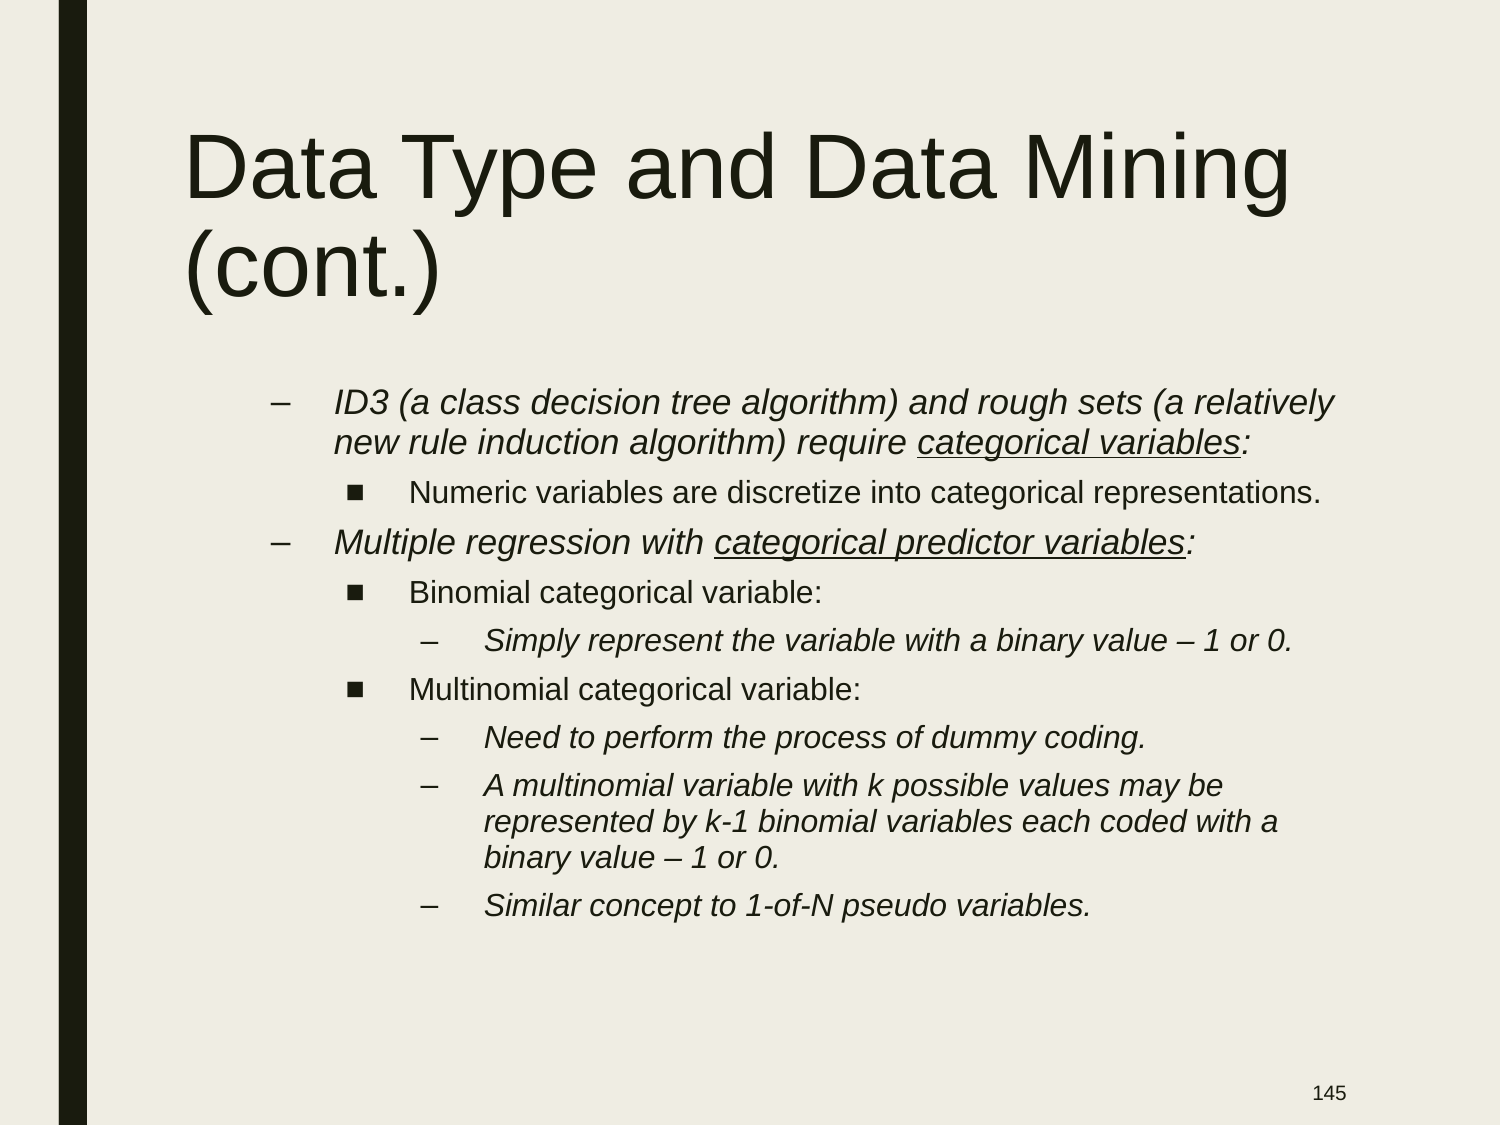

# Data Type and Data Mining (cont.)
ID3 (a class decision tree algorithm) and rough sets (a relatively new rule induction algorithm) require categorical variables:
Numeric variables are discretize into categorical representations.
Multiple regression with categorical predictor variables:
Binomial categorical variable:
Simply represent the variable with a binary value – 1 or 0.
Multinomial categorical variable:
Need to perform the process of dummy coding.
A multinomial variable with k possible values may be represented by k-1 binomial variables each coded with a binary value – 1 or 0.
Similar concept to 1-of-N pseudo variables.
145